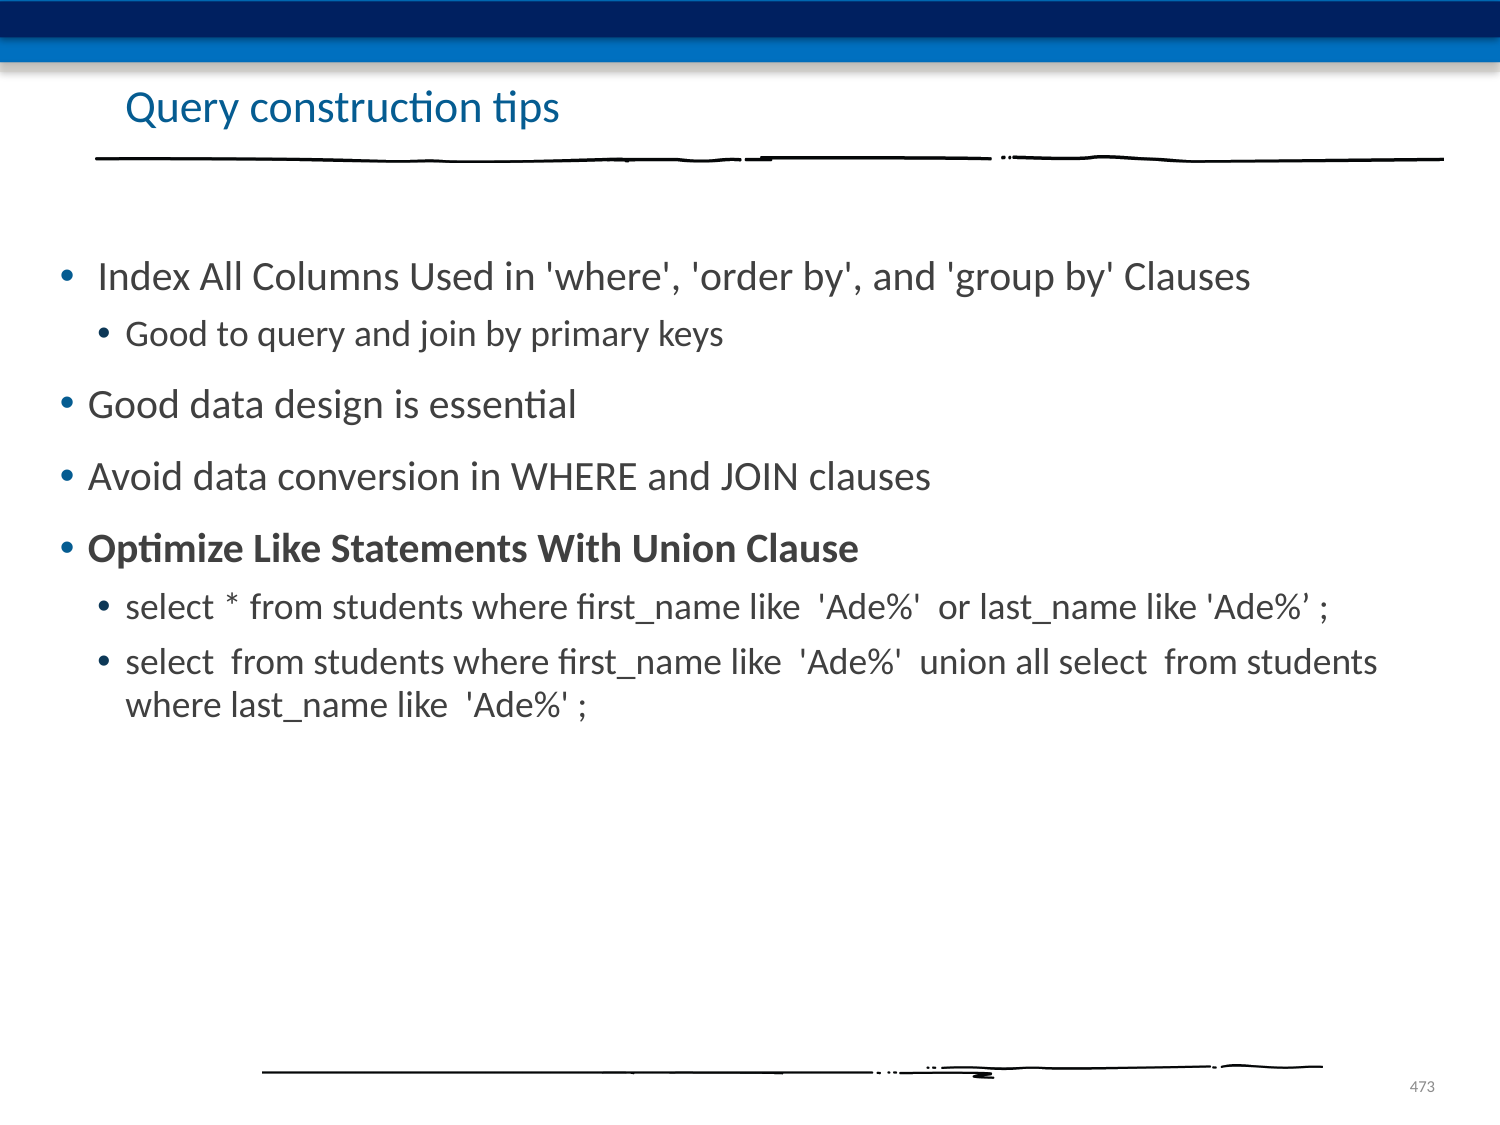

# Query construction tips
 Index All Columns Used in 'where', 'order by', and 'group by' Clauses
Good to query and join by primary keys
Good data design is essential
Avoid data conversion in WHERE and JOIN clauses
Optimize Like Statements With Union Clause
select * from students where first_name like  'Ade%'  or last_name like 'Ade%’ ;
select  from students where first_name like  'Ade%'  union all select  from students where last_name like  'Ade%' ;